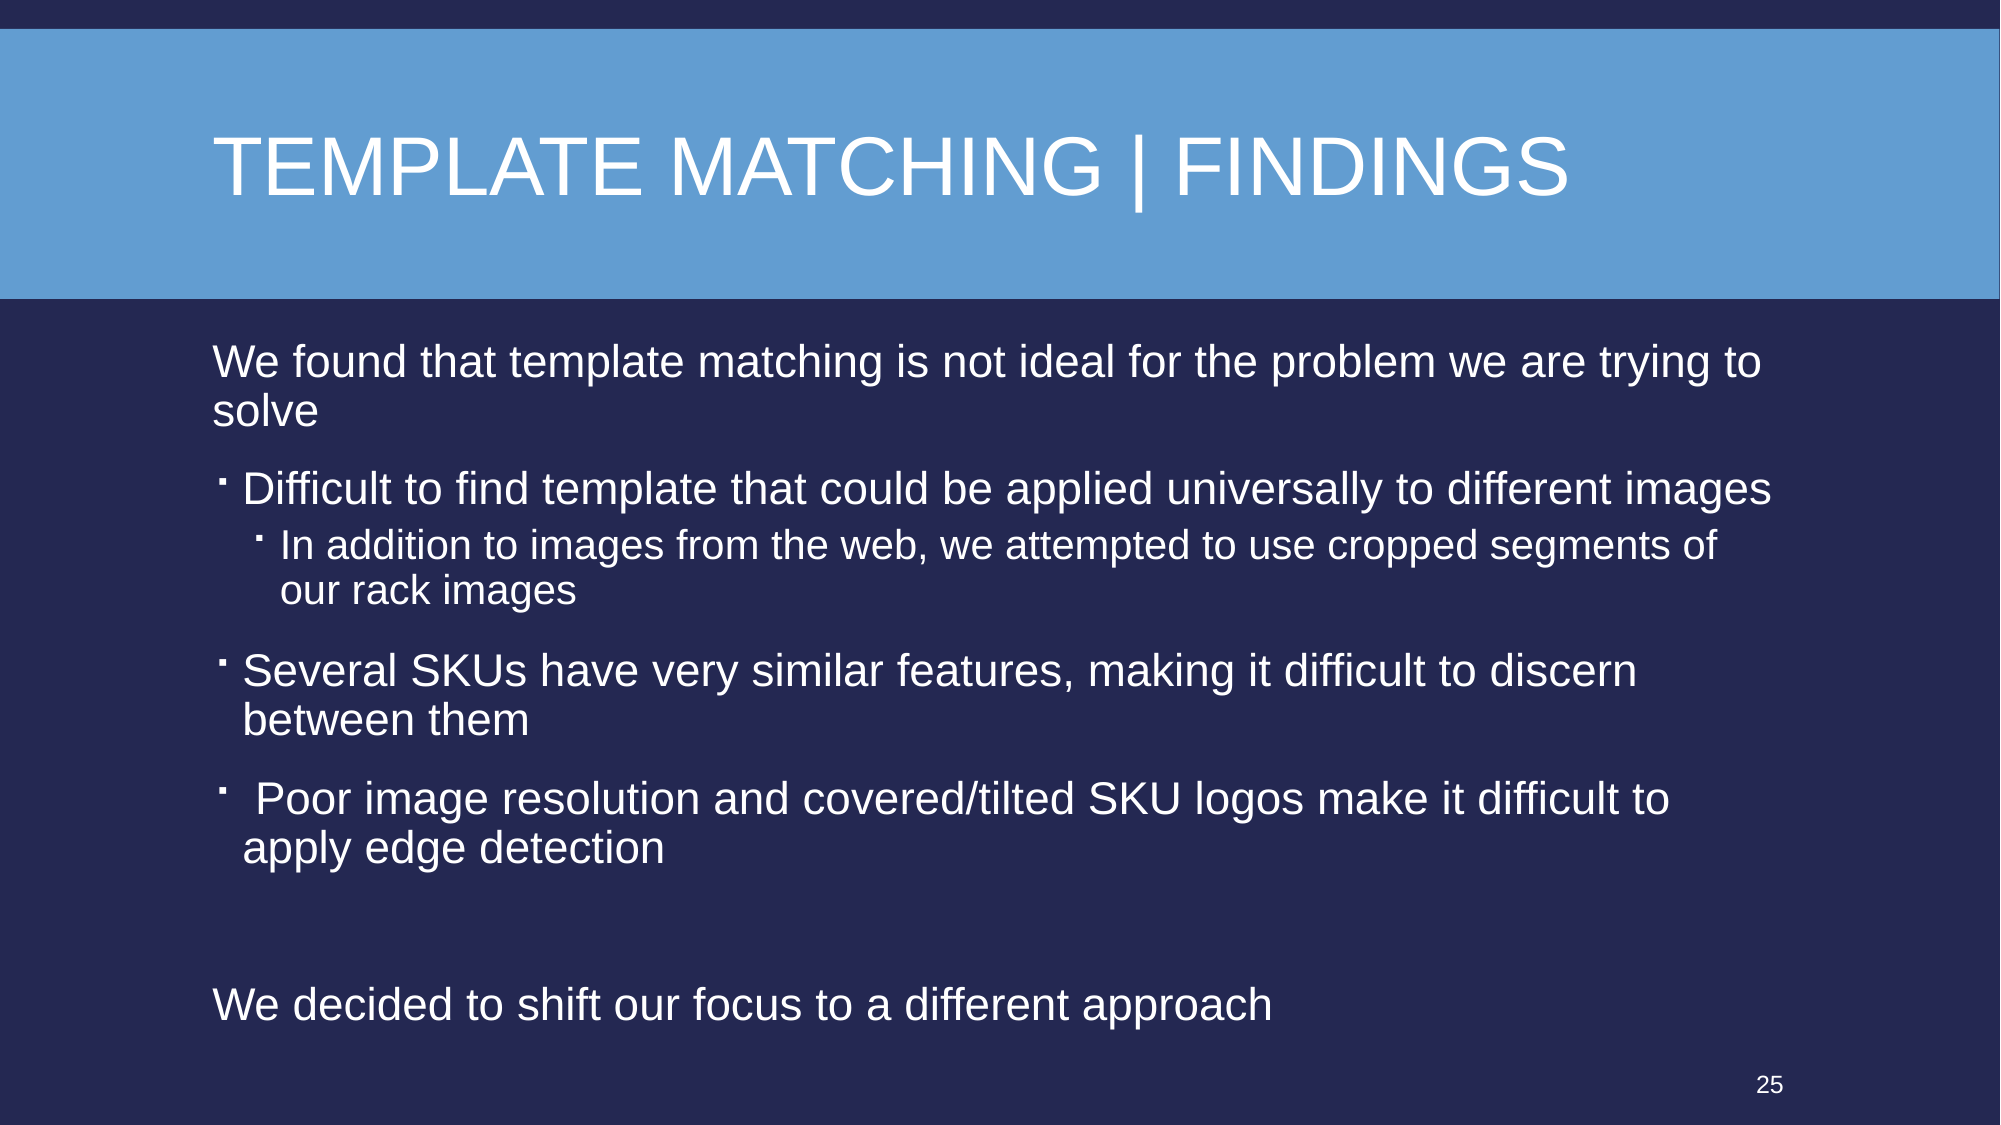

# Template Matching | Findings
We found that template matching is not ideal for the problem we are trying to solve
Difficult to find template that could be applied universally to different images
In addition to images from the web, we attempted to use cropped segments of our rack images
Several SKUs have very similar features, making it difficult to discern between them
 Poor image resolution and covered/tilted SKU logos make it difficult to apply edge detection

We decided to shift our focus to a different approach

25